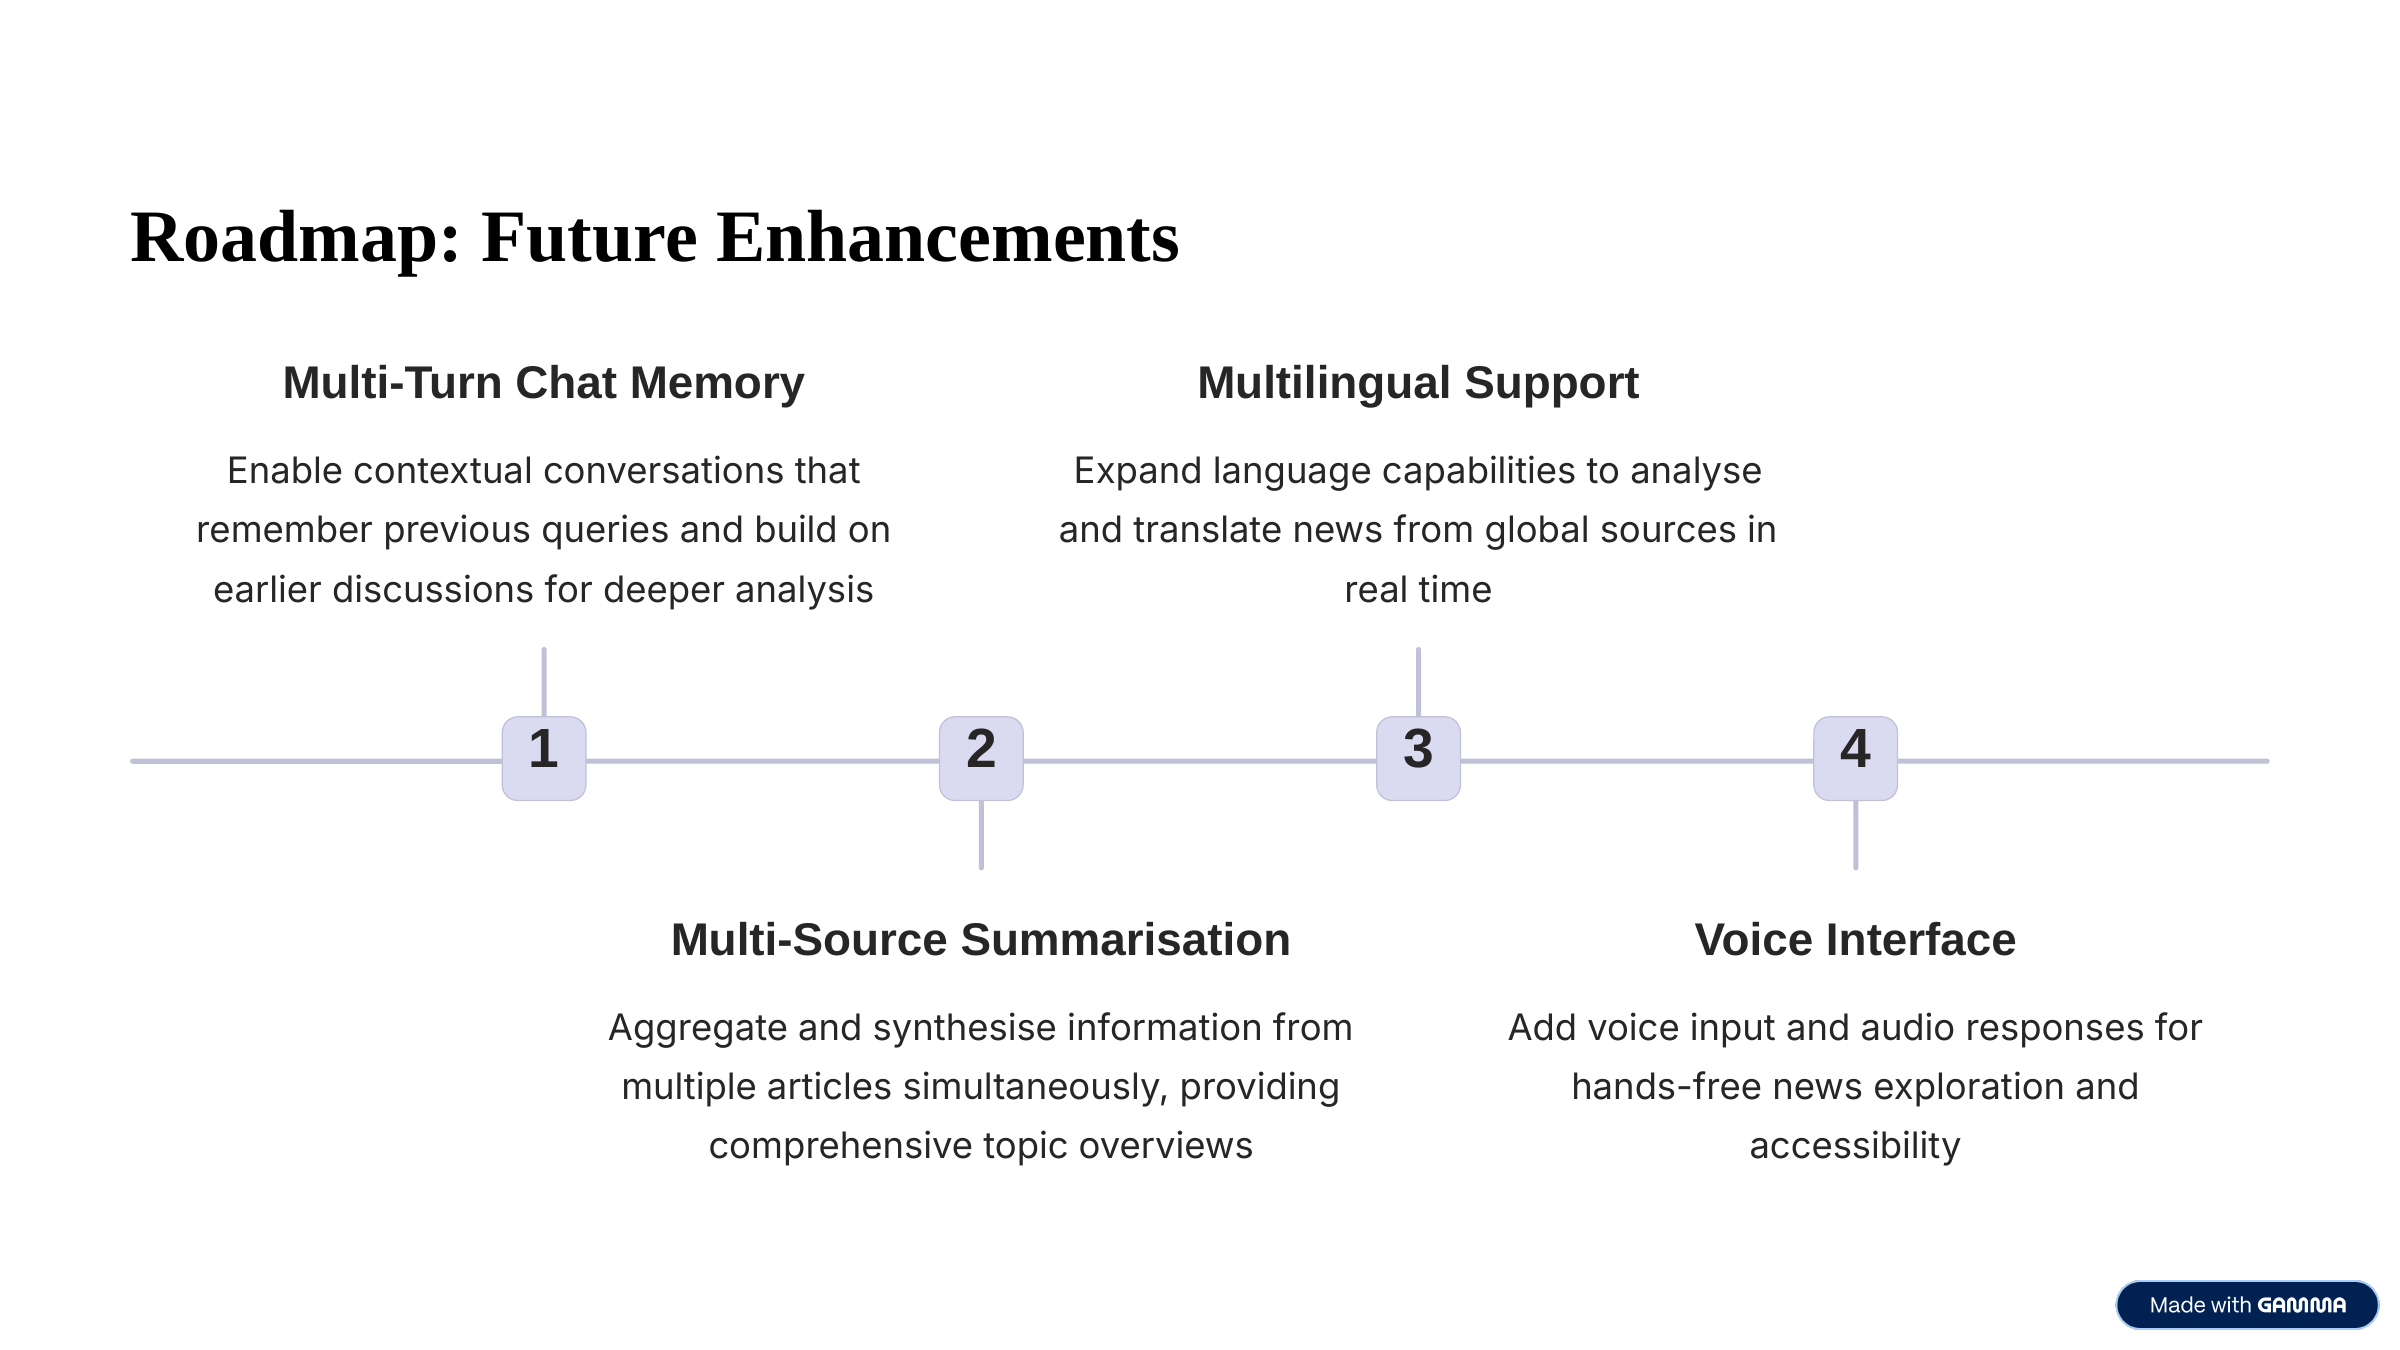

Roadmap: Future Enhancements
Multi-Turn Chat Memory
Multilingual Support
Enable contextual conversations that remember previous queries and build on earlier discussions for deeper analysis
Expand language capabilities to analyse and translate news from global sources in real time

1
2
3
4

Multi-Source Summarisation
Voice Interface
Aggregate and synthesise information from multiple articles simultaneously, providing comprehensive topic overviews
Add voice input and audio responses for hands-free news exploration and accessibility